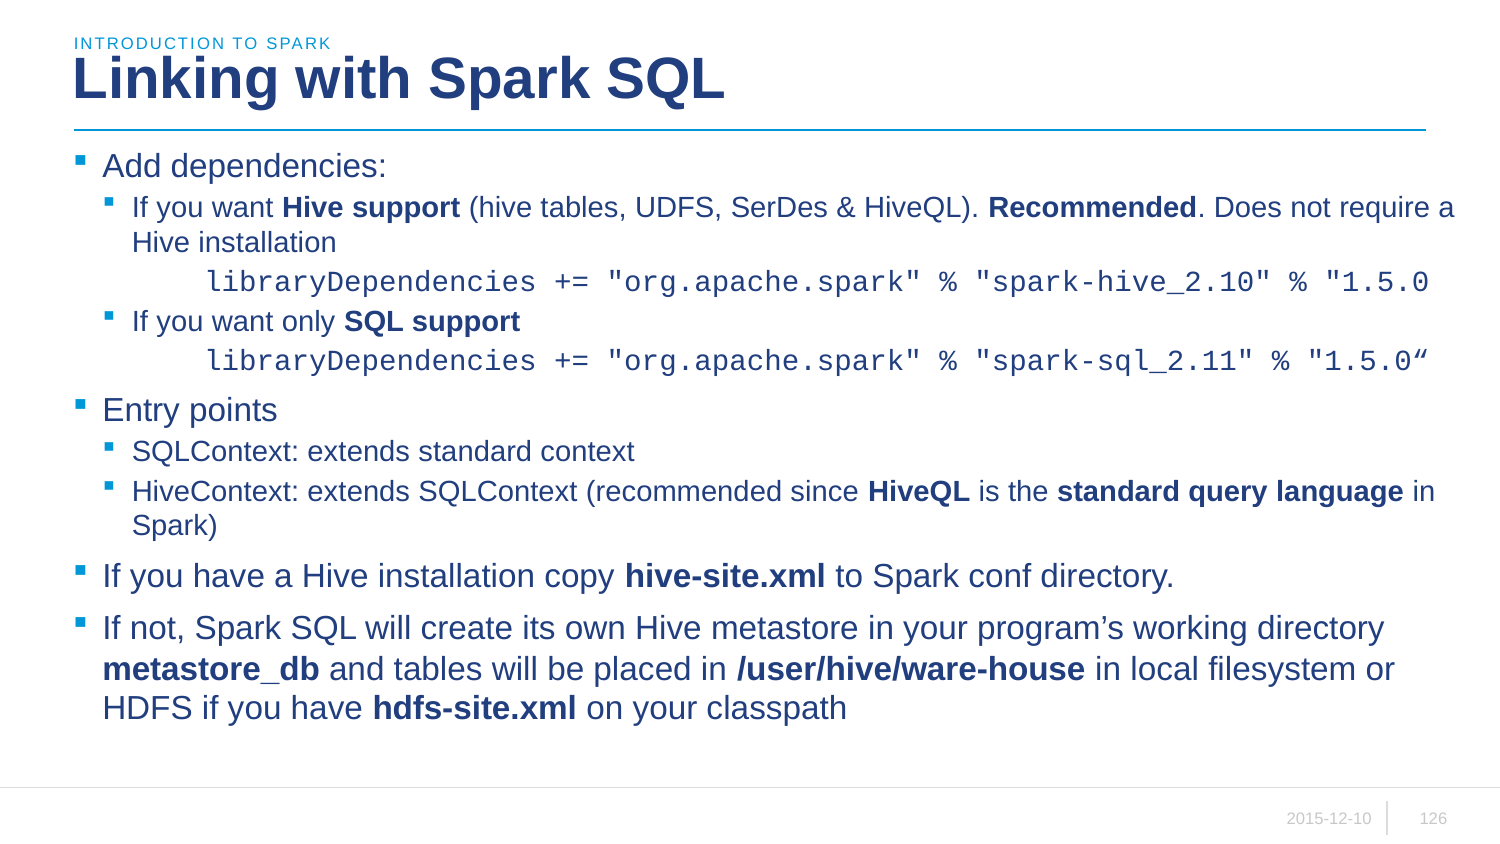

introduction to sparK
# Linking with Spark SQL
Add dependencies:
If you want Hive support (hive tables, UDFS, SerDes & HiveQL). Recommended. Does not require a Hive installation
libraryDependencies += "org.apache.spark" % "spark-hive_2.10" % "1.5.0
If you want only SQL support
libraryDependencies += "org.apache.spark" % "spark-sql_2.11" % "1.5.0“
Entry points
SQLContext: extends standard context
HiveContext: extends SQLContext (recommended since HiveQL is the standard query language in Spark)
If you have a Hive installation copy hive-site.xml to Spark conf directory.
If not, Spark SQL will create its own Hive metastore in your program’s working directory metastore_db and tables will be placed in /user/hive/ware-house in local filesystem or HDFS if you have hdfs-site.xml on your classpath